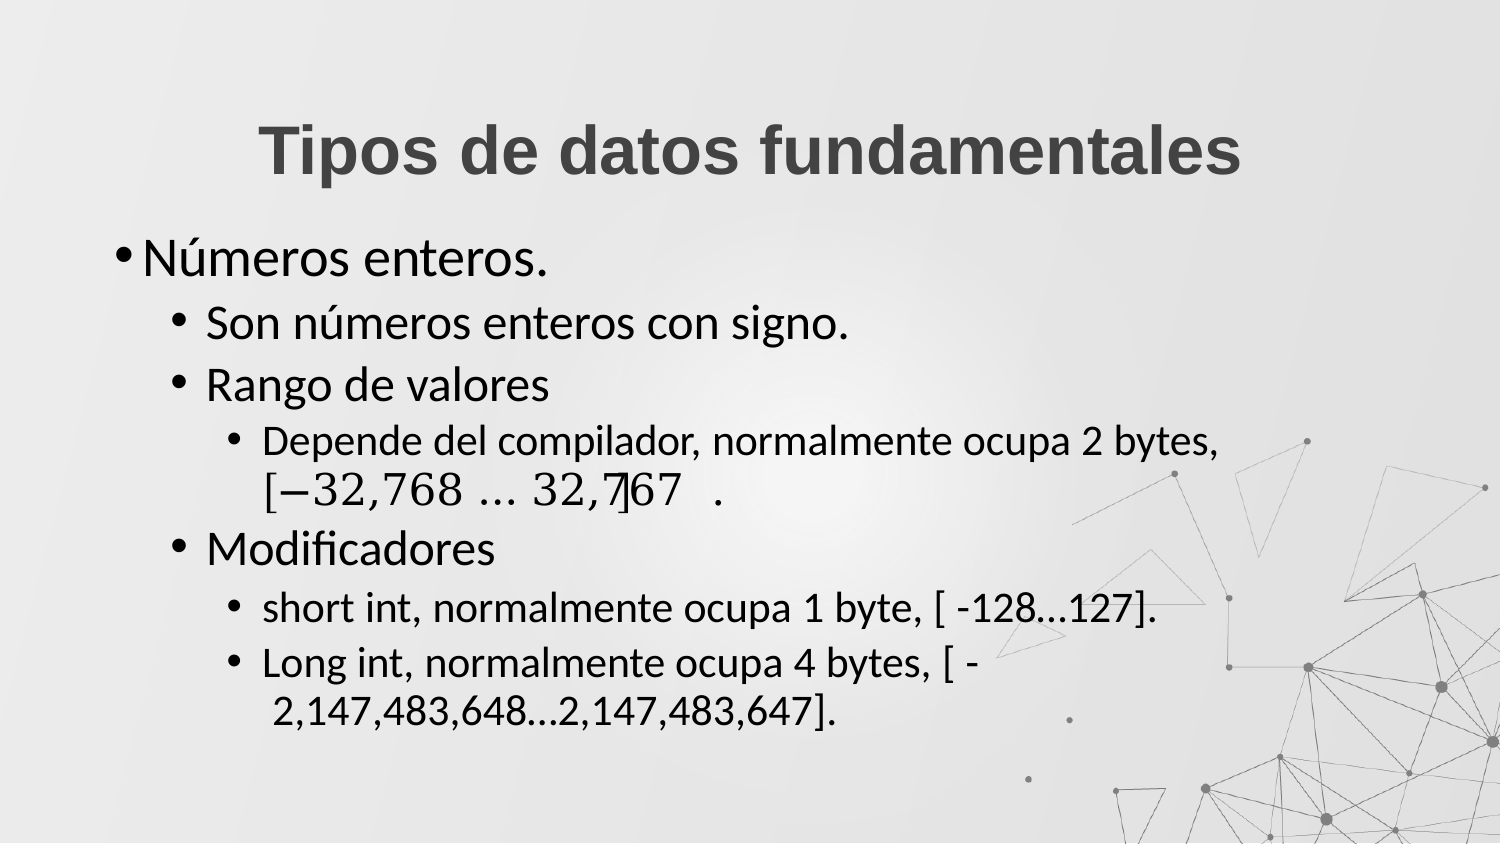

# Tipos de datos fundamentales
Números enteros.
Son números enteros con signo.
Rango de valores
Depende del compilador, normalmente ocupa 2 bytes,
−32,768 … 32,767  .
Modificadores
short int, normalmente ocupa 1 byte, [ -128…127].
Long int, normalmente ocupa 4 bytes, [ -  2,147,483,648…2,147,483,647].